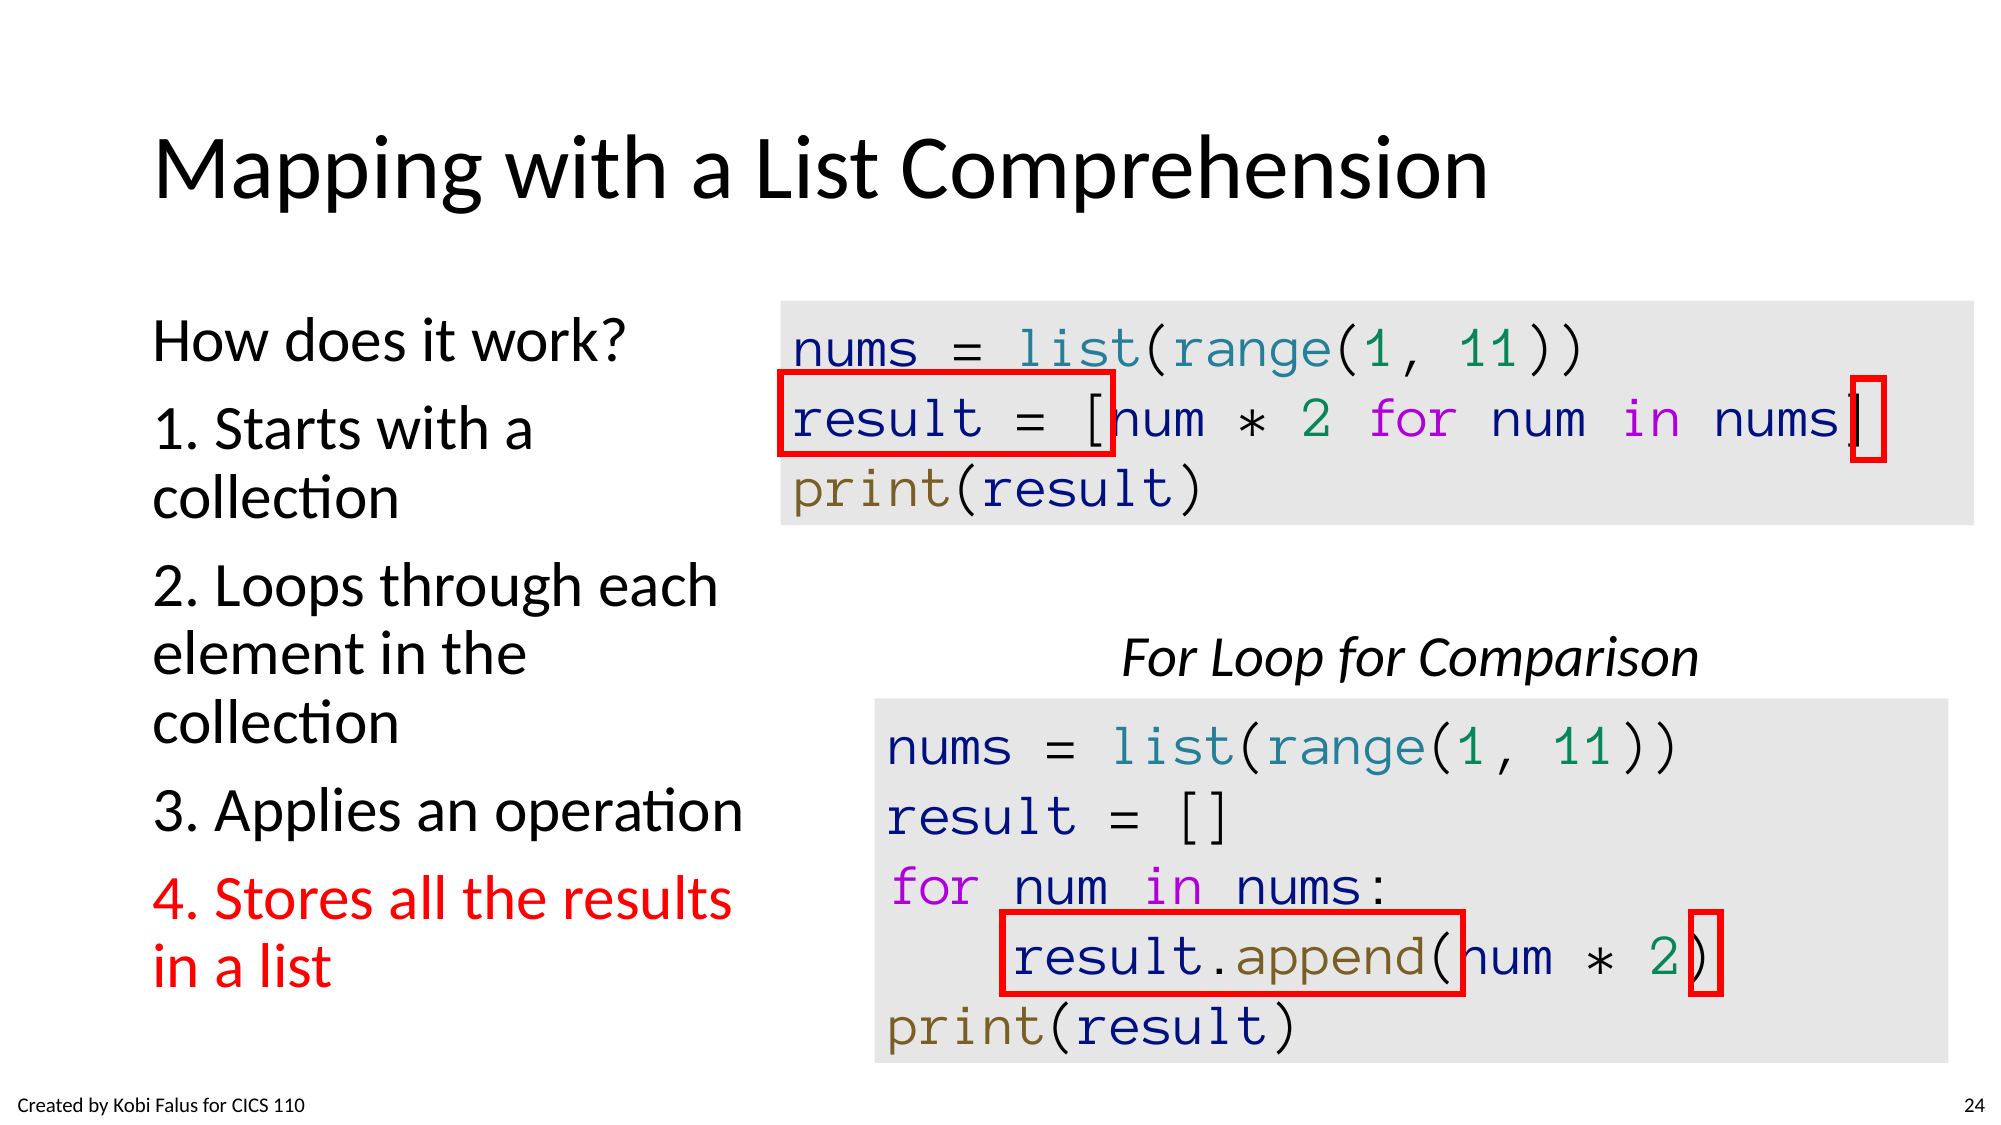

# Mapping with a List Comprehension
How does it work?
1. Starts with a collection
2. Loops through each element in the collection
3. Applies an operation
4. Stores all the results in a list
nums = list(range(1, 11))
result = [num * 2 for num in nums]
print(result)

For Loop for Comparison
nums = list(range(1, 11))
result = []
for num in nums:
    result.append(num * 2)
print(result)